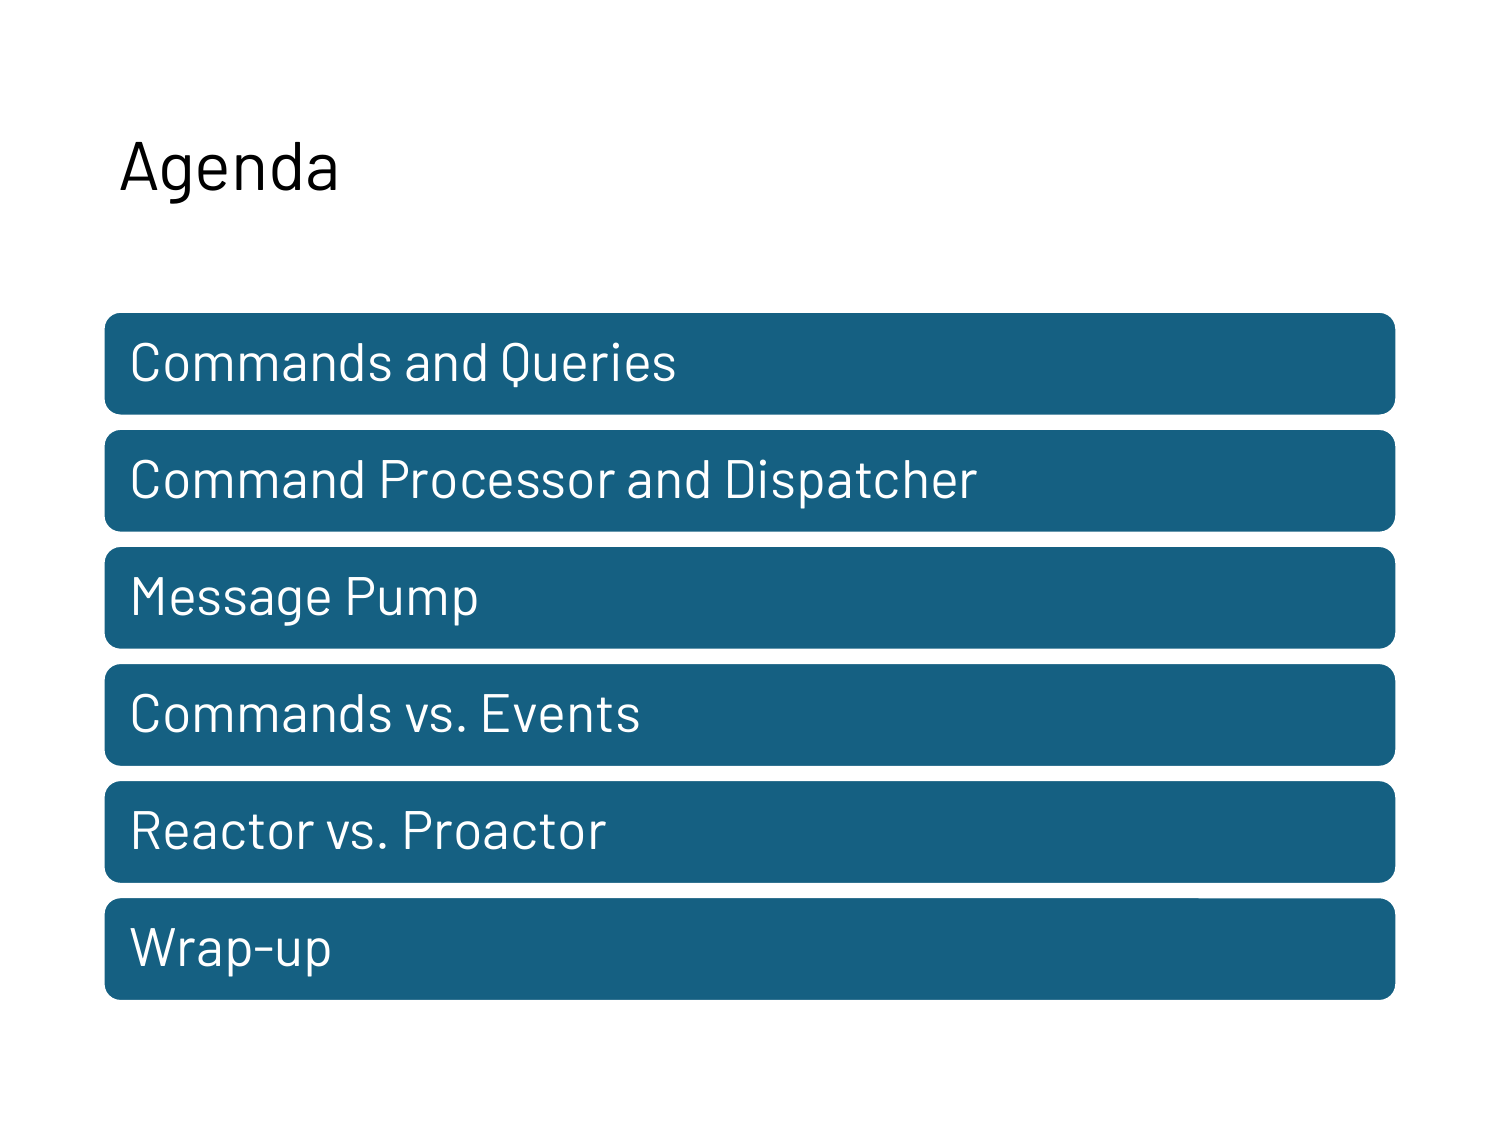

# Agenda
Commands and Queries
Command Processor and Dispatcher
Message Pump
Commands vs. Events
Reactor vs. Proactor
Wrap-up